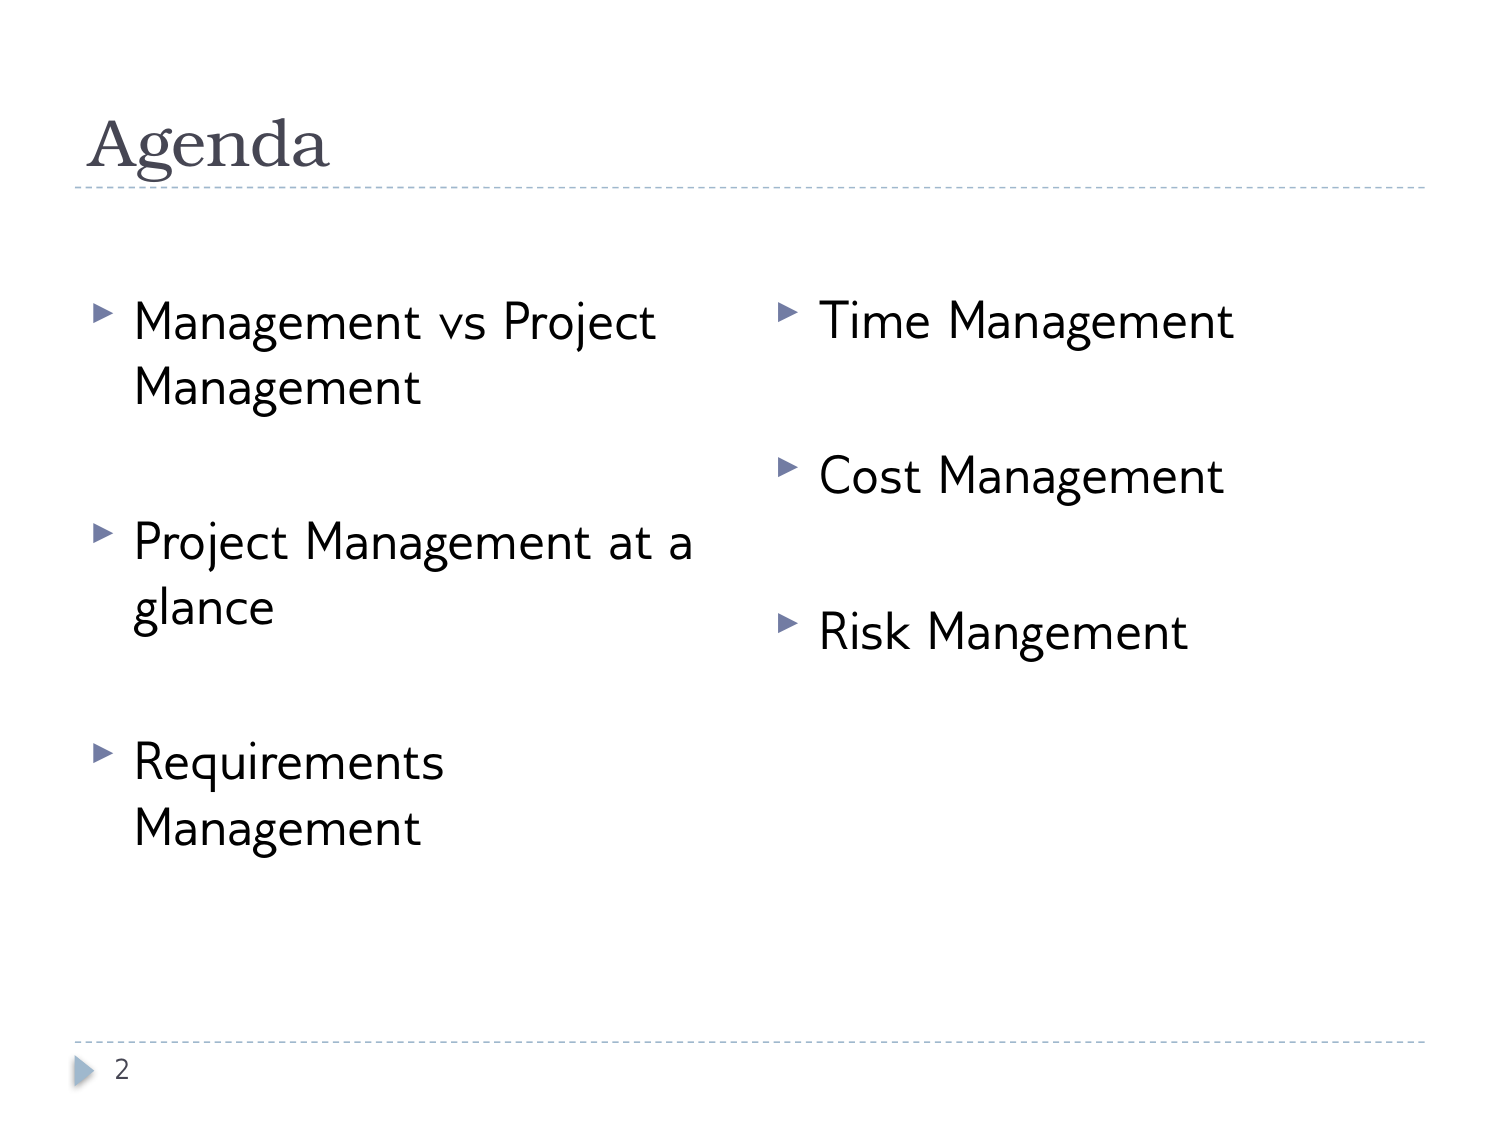

# Agenda

Time Management

Cost Management

Risk Mangement

Management vs Project Management

Project Management at a glance

Requirements Management

2